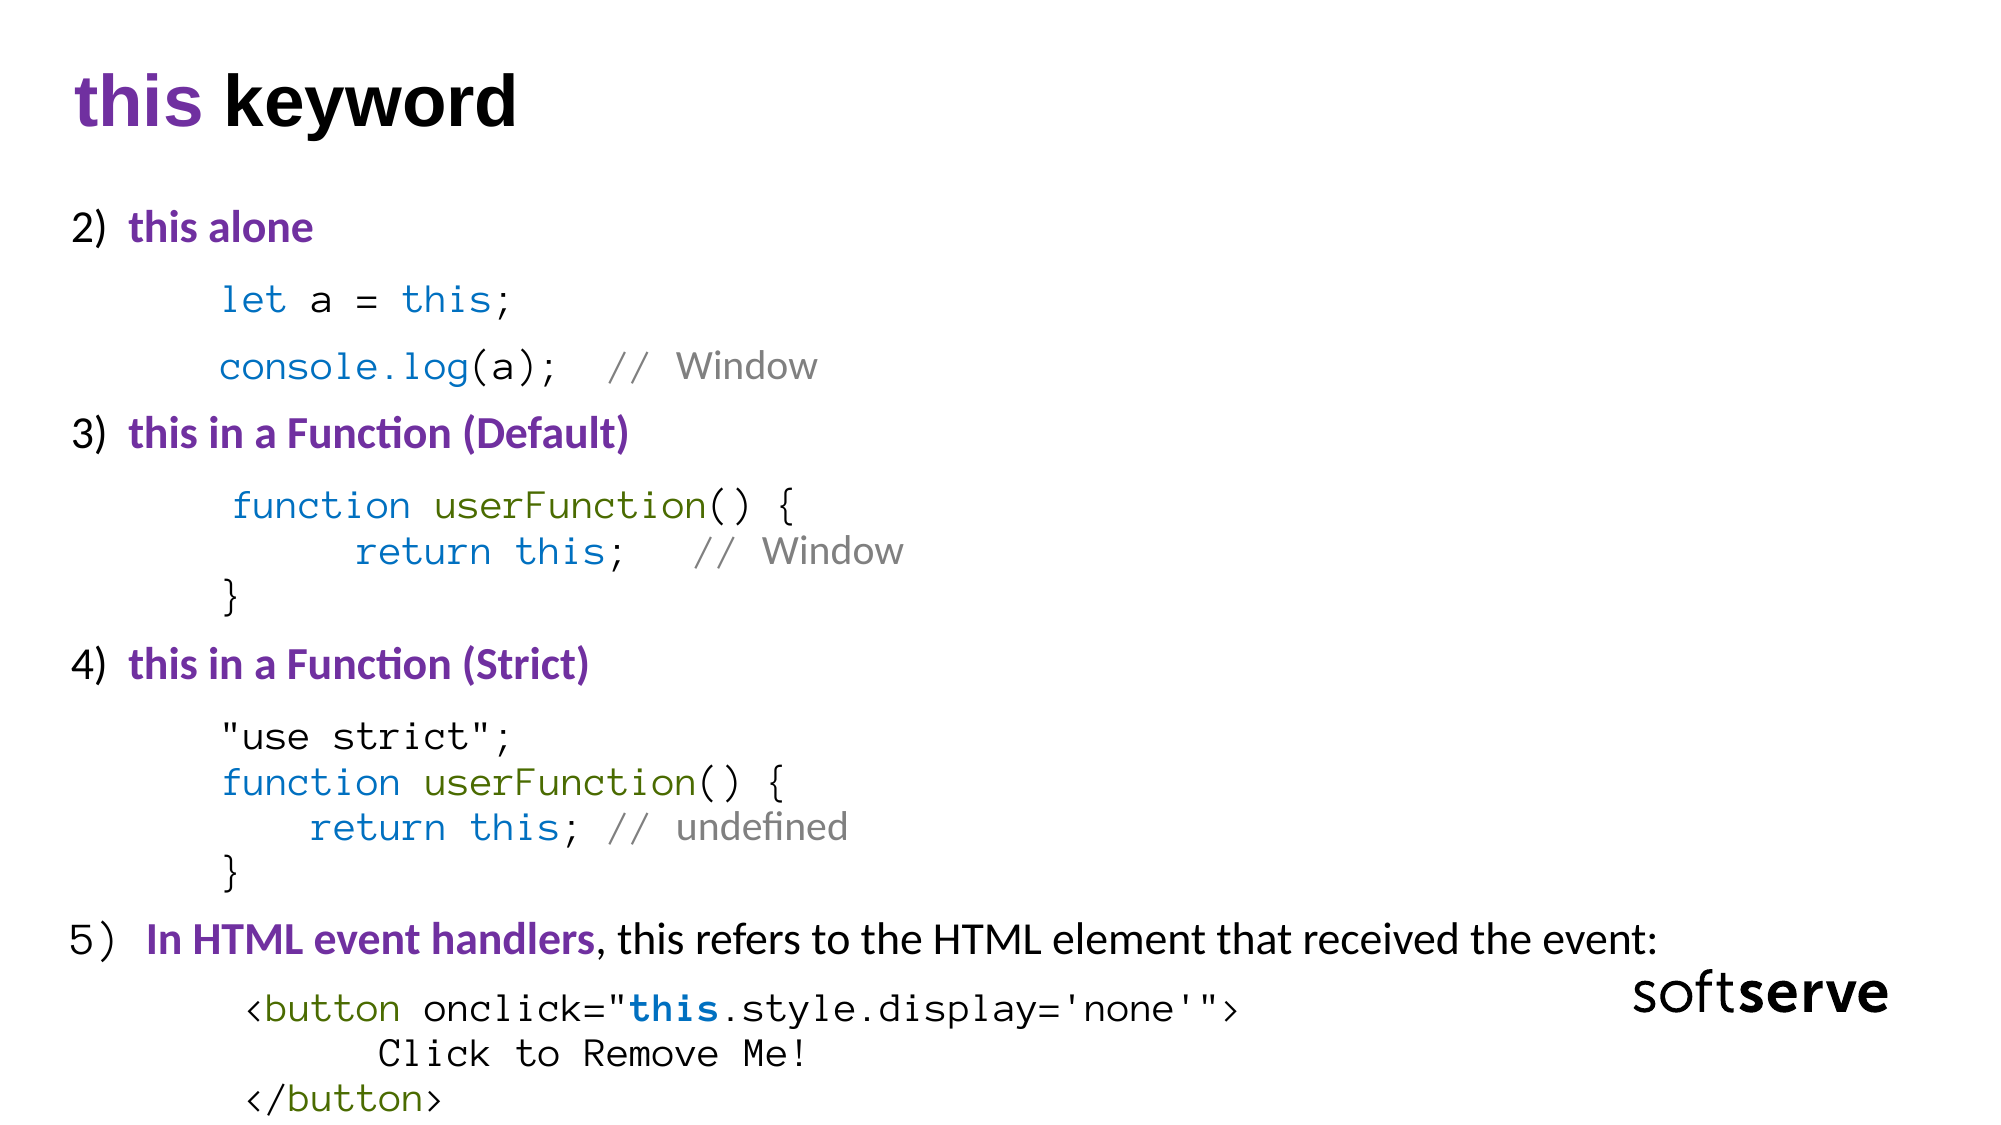

# this keyword
2)  this alone
	let a = this;
	console.log(a);  // Window
3)  this in a Function (Default)
	 function userFunction() {
  	      return this;	 // Window
	}
4)  this in a Function (Strict)
	"use strict";
	function userFunction() {
 	    return this; // undefined
	}
5) In HTML event handlers, this refers to the HTML element that received the event:
	 <button onclick="this.style.display='none'">
  	       Click to Remove Me!
	 </button>